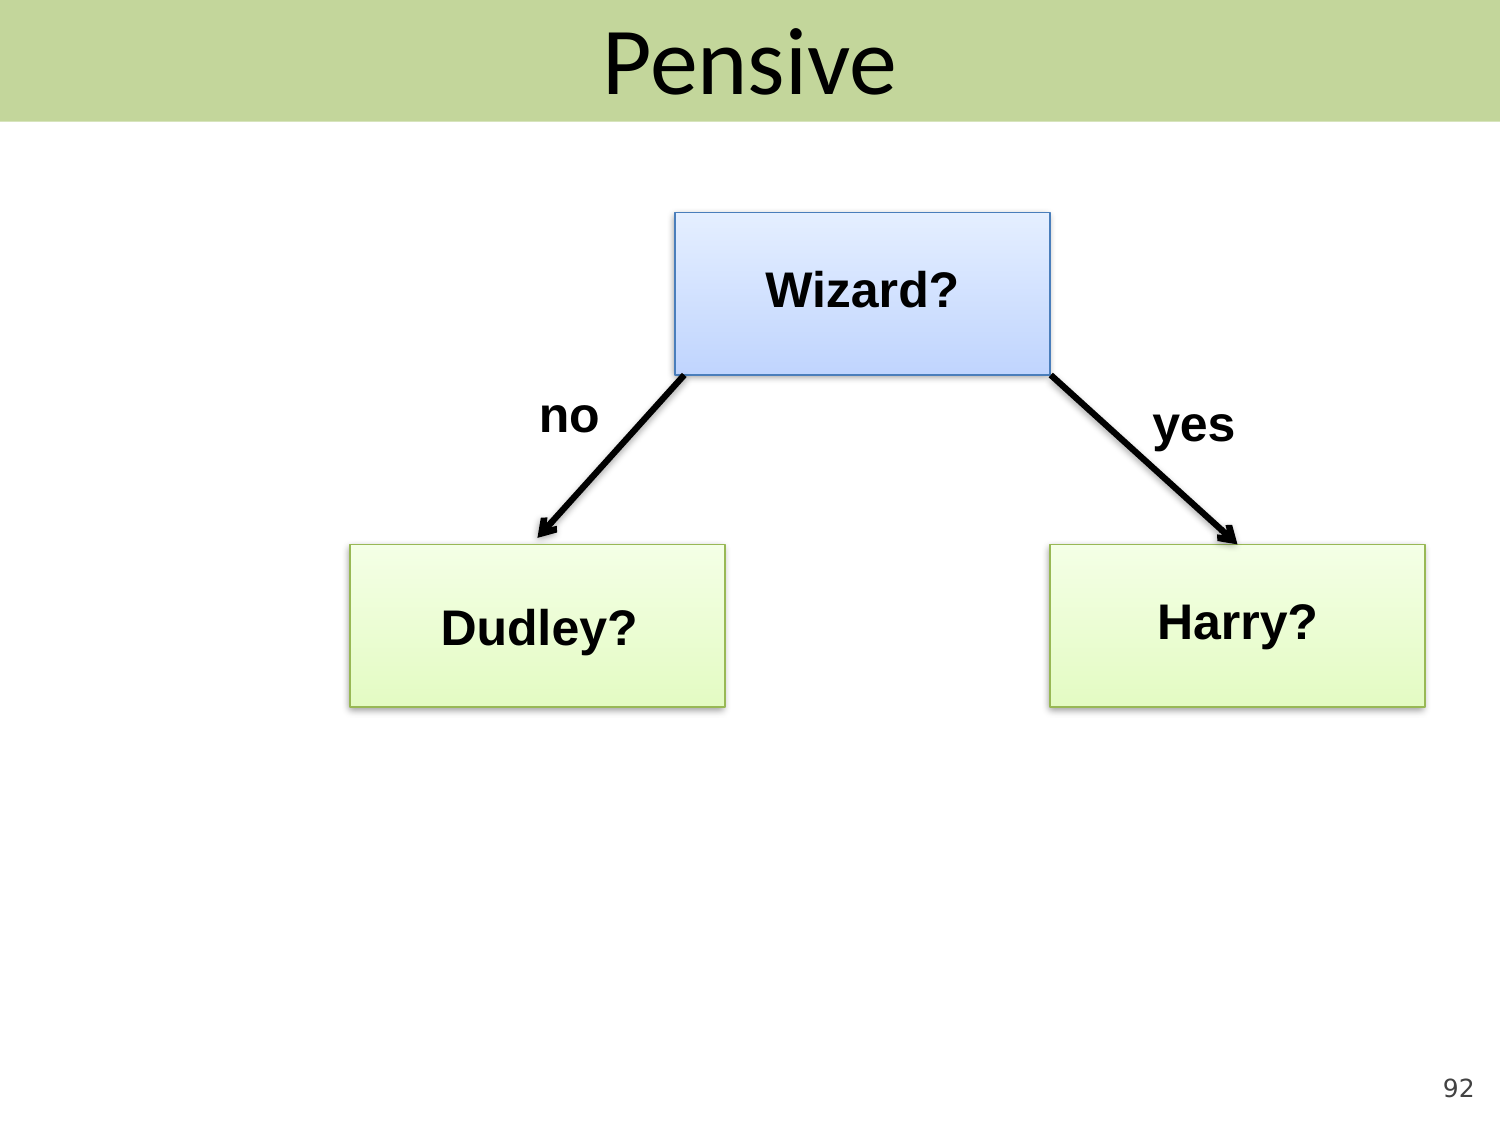

# Pensive

Wizard?
no
yes

Harry?
Dudley?